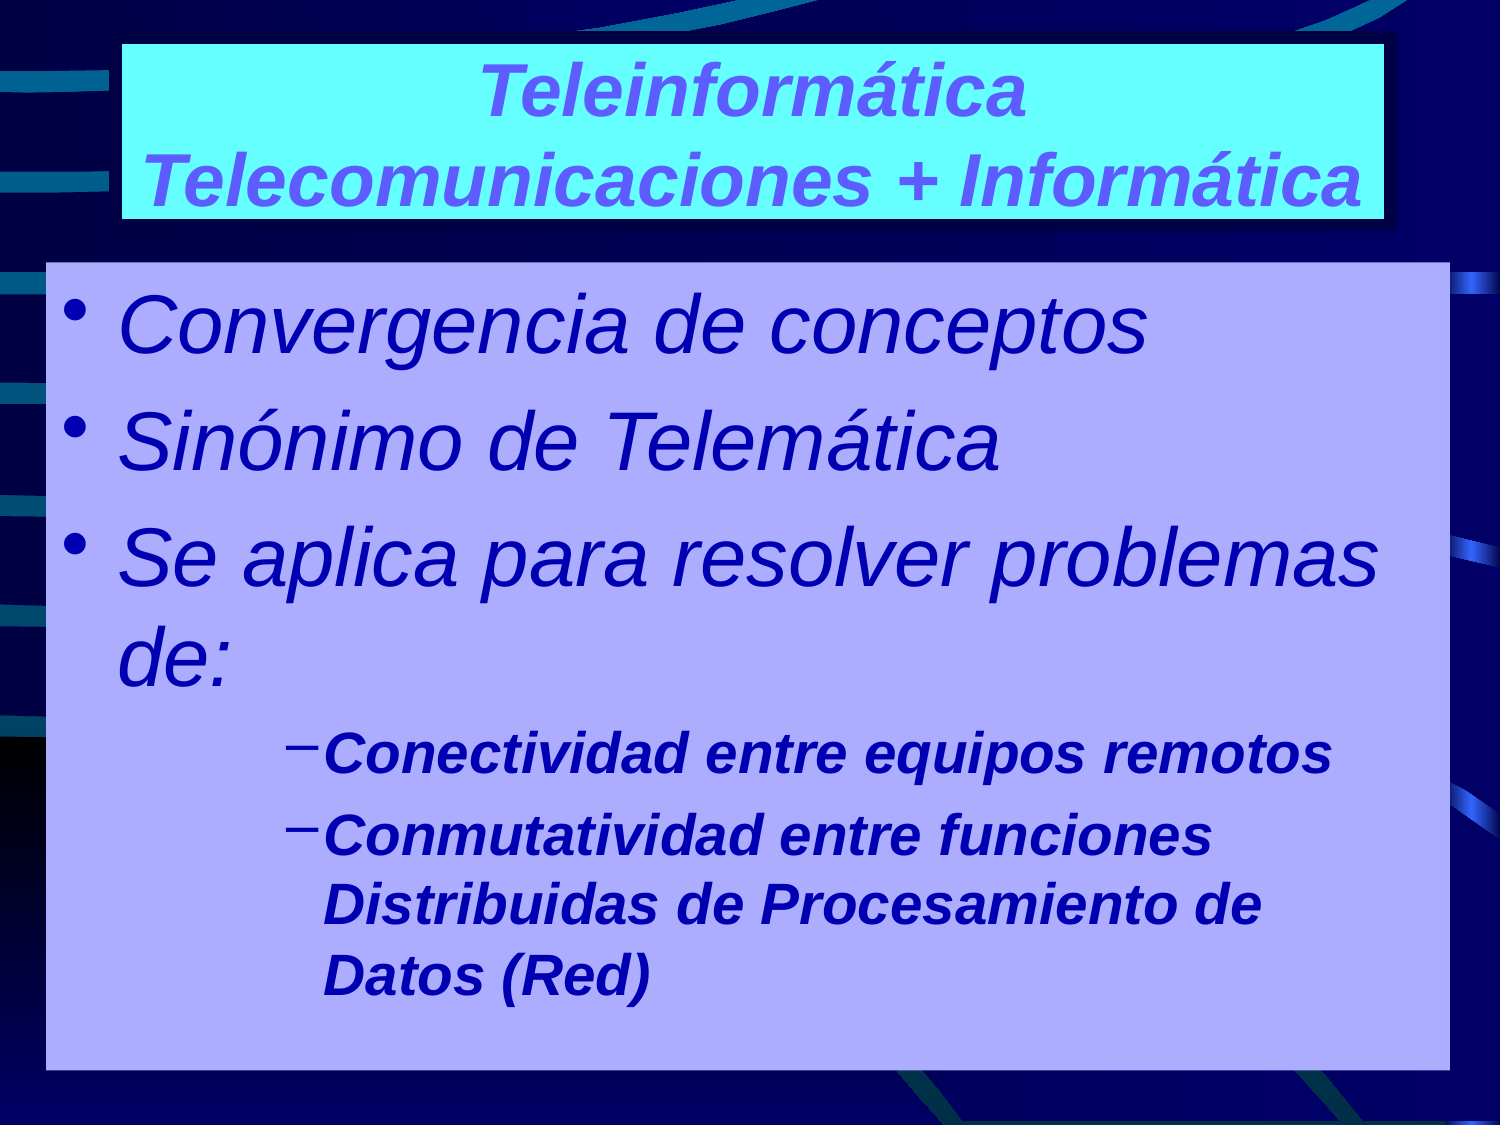

# Teleinformática Telecomunicaciones + Informática
Convergencia de conceptos
Sinónimo de Telemática
Se aplica para resolver problemas de:
Conectividad entre equipos remotos
Conmutatividad entre funciones Distribuidas de Procesamiento de Datos (Red)
9